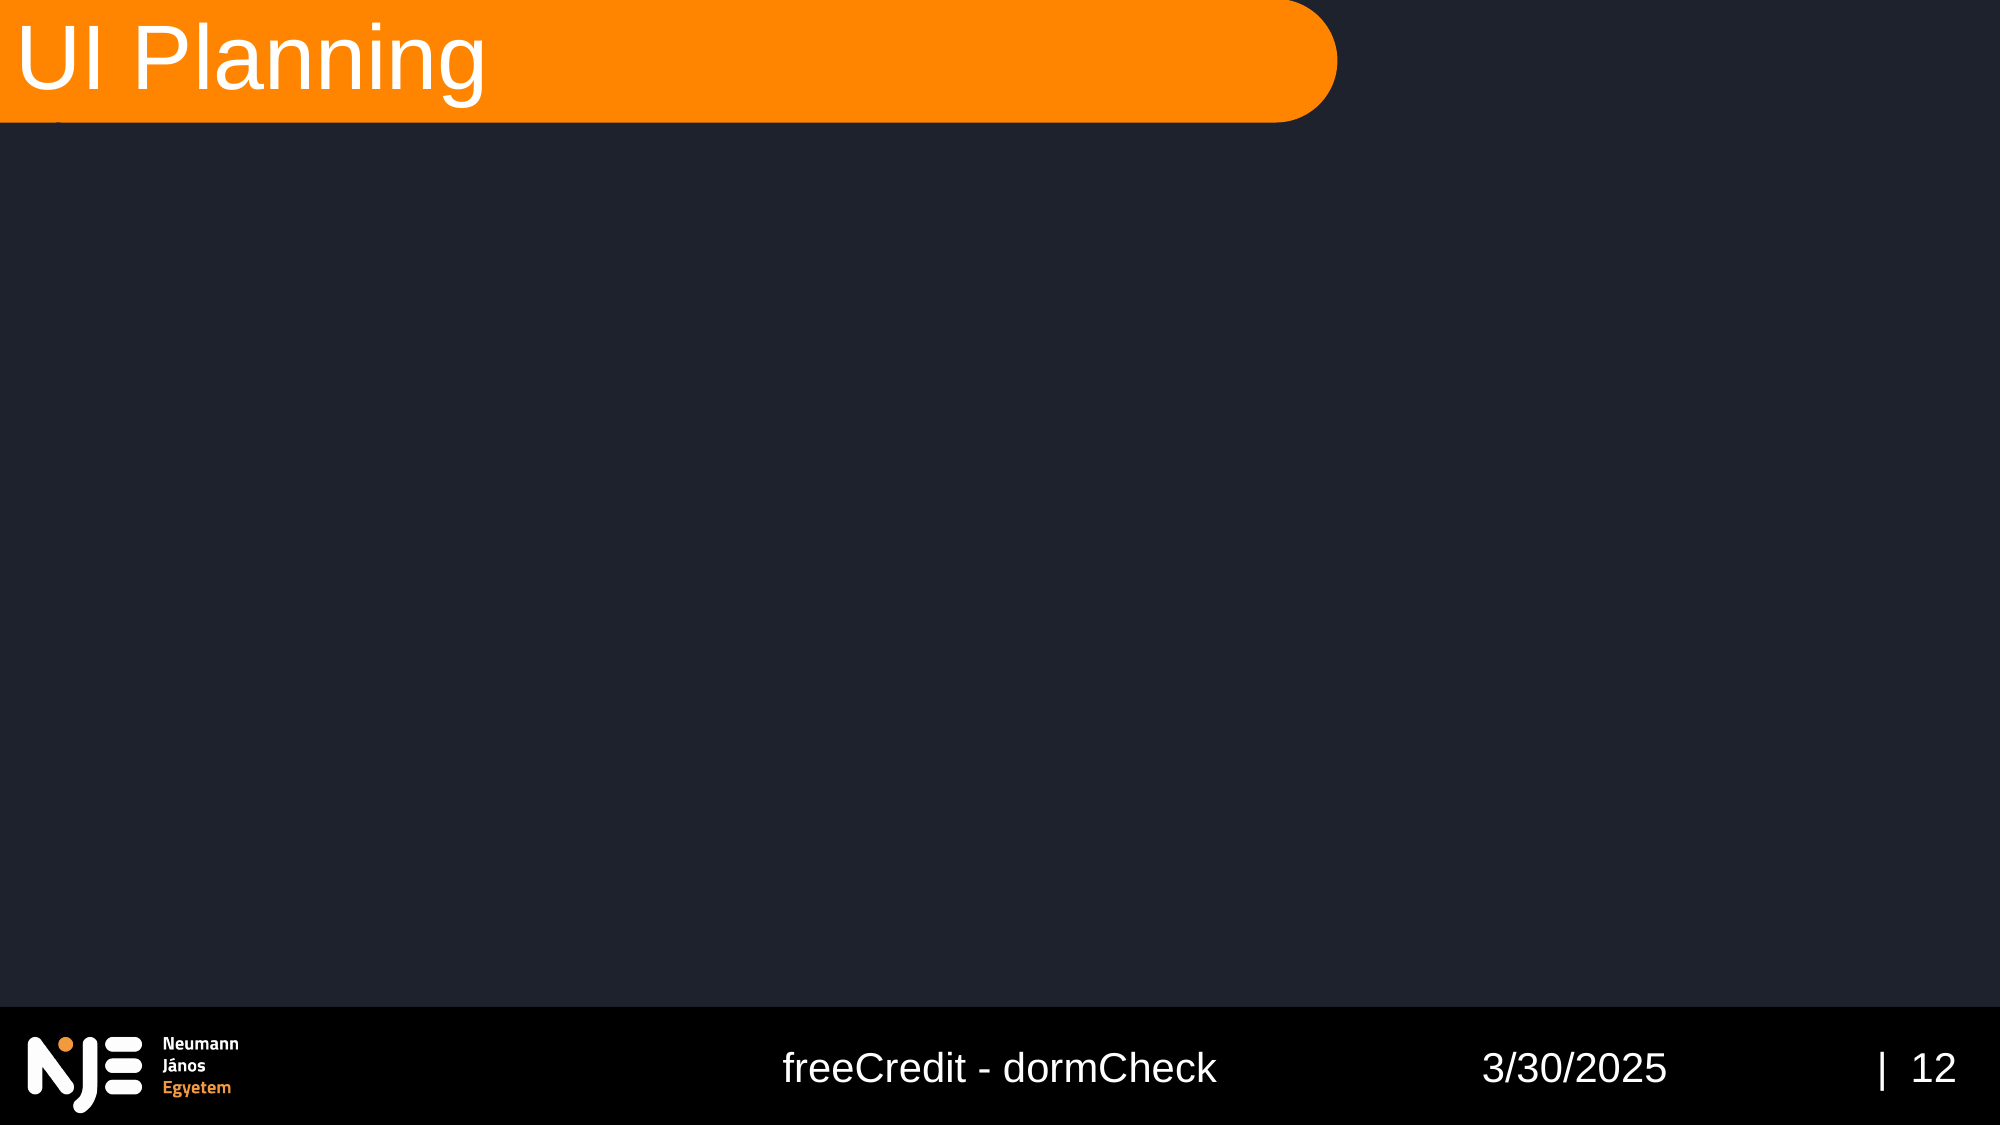

# UI Planning
3/30/2025
freeCredit - dormCheck
|  12